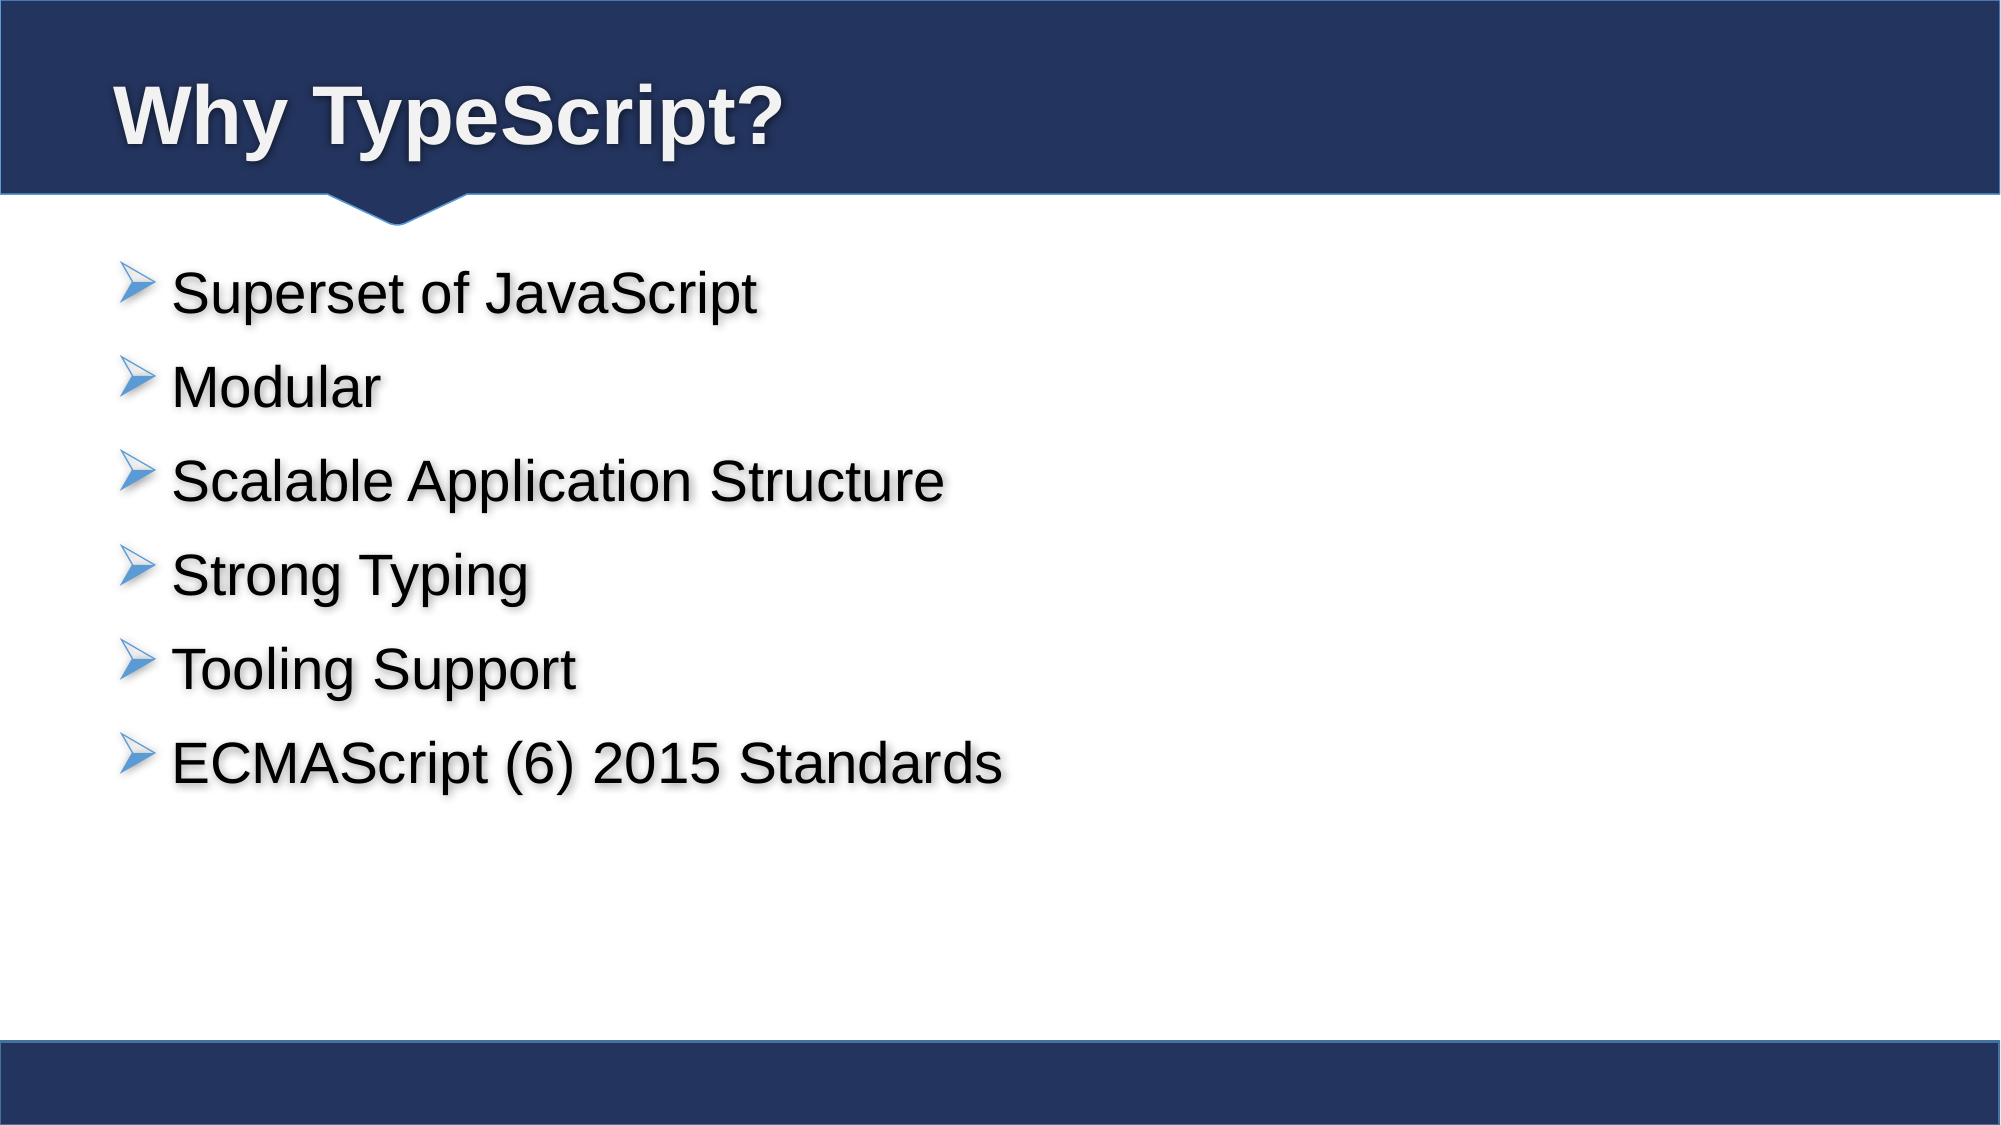

# Why TypeScript?
Superset of JavaScript
Modular
Scalable Application Structure
Strong Typing
Tooling Support
ECMAScript (6) 2015 Standards